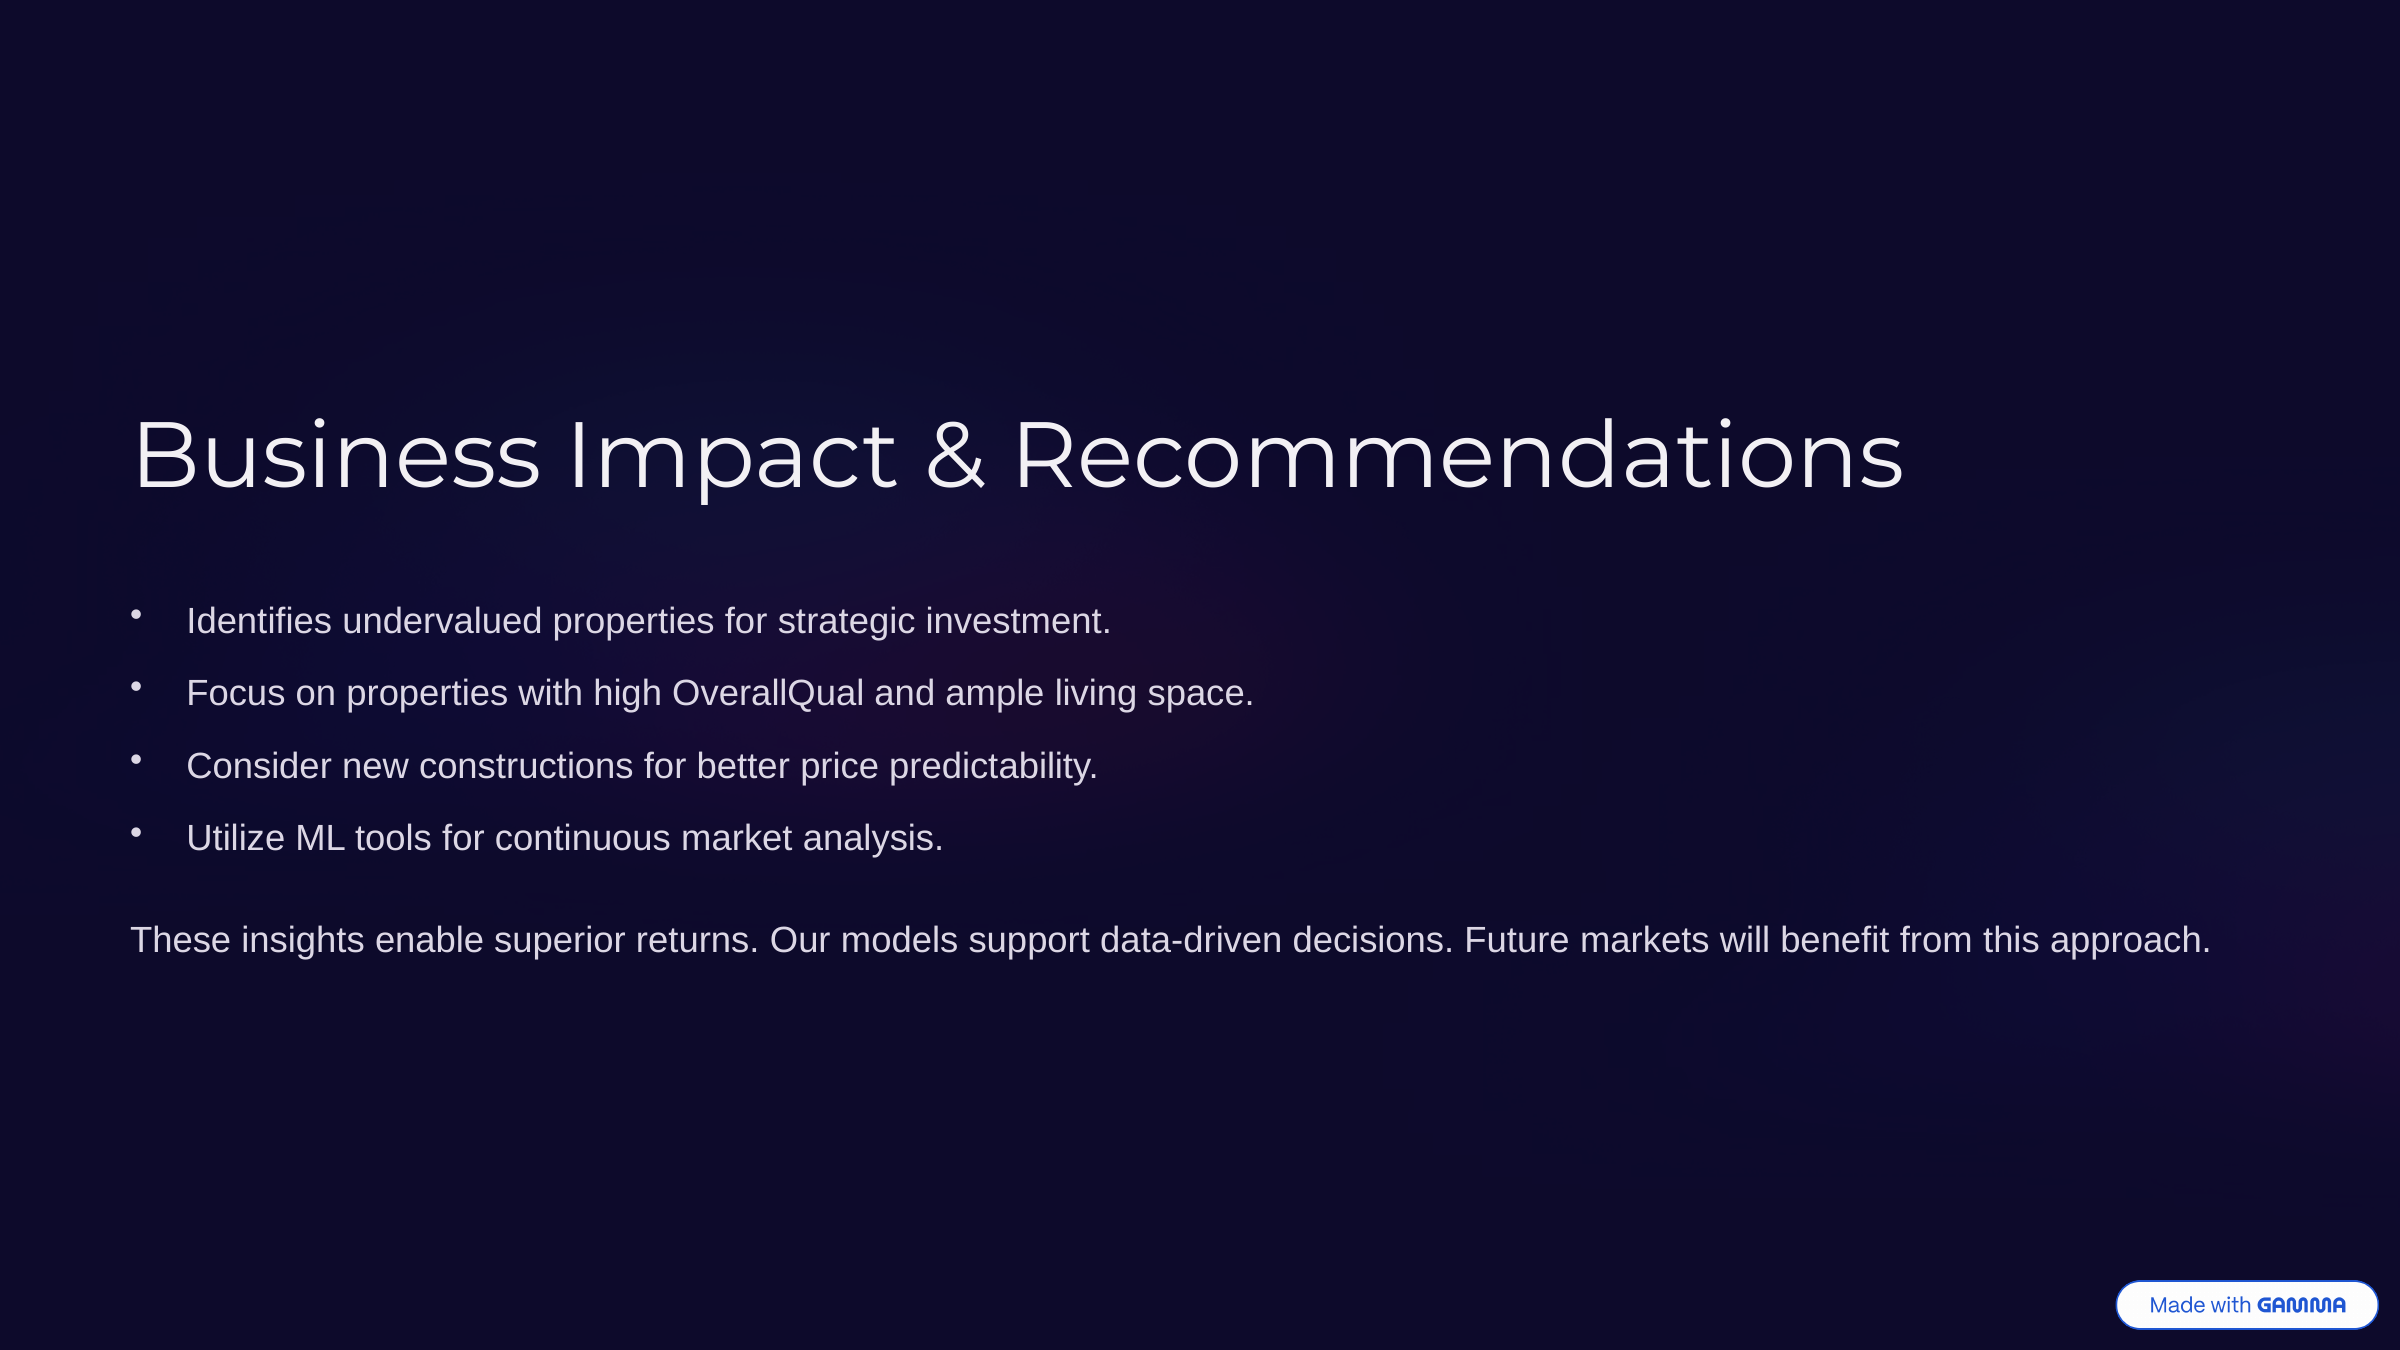

Business Impact & Recommendations
Identifies undervalued properties for strategic investment.
Focus on properties with high OverallQual and ample living space.
Consider new constructions for better price predictability.
Utilize ML tools for continuous market analysis.
These insights enable superior returns. Our models support data-driven decisions. Future markets will benefit from this approach.